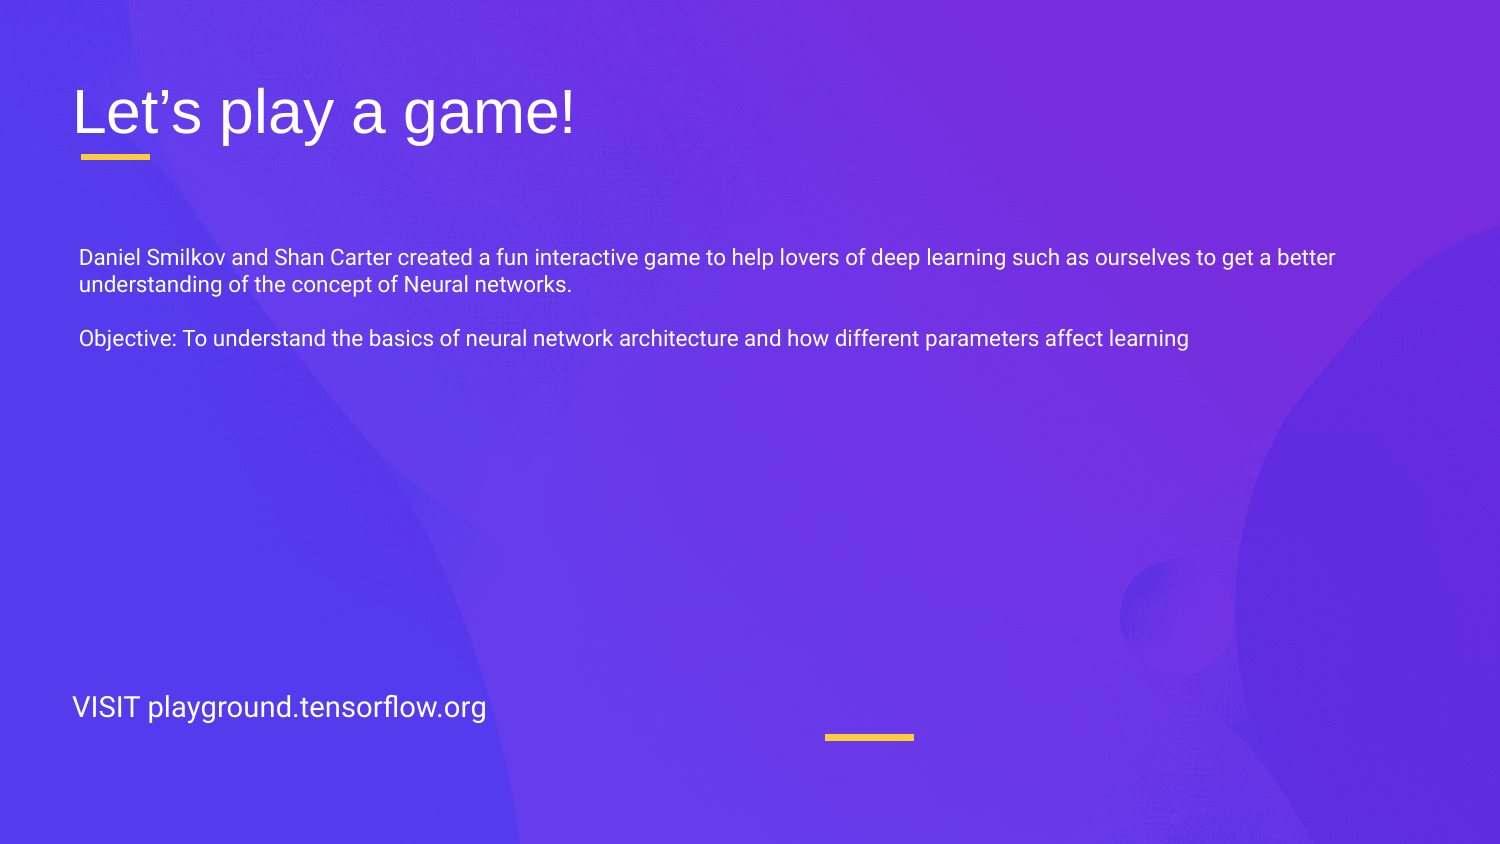

# Let’s play a game!
Daniel Smilkov and Shan Carter created a fun interactive game to help lovers of deep learning such as ourselves to get a better understanding of the concept of Neural networks.

Objective: To understand the basics of neural network architecture and how different parameters affect learning
VISIT playground.tensorflow.org